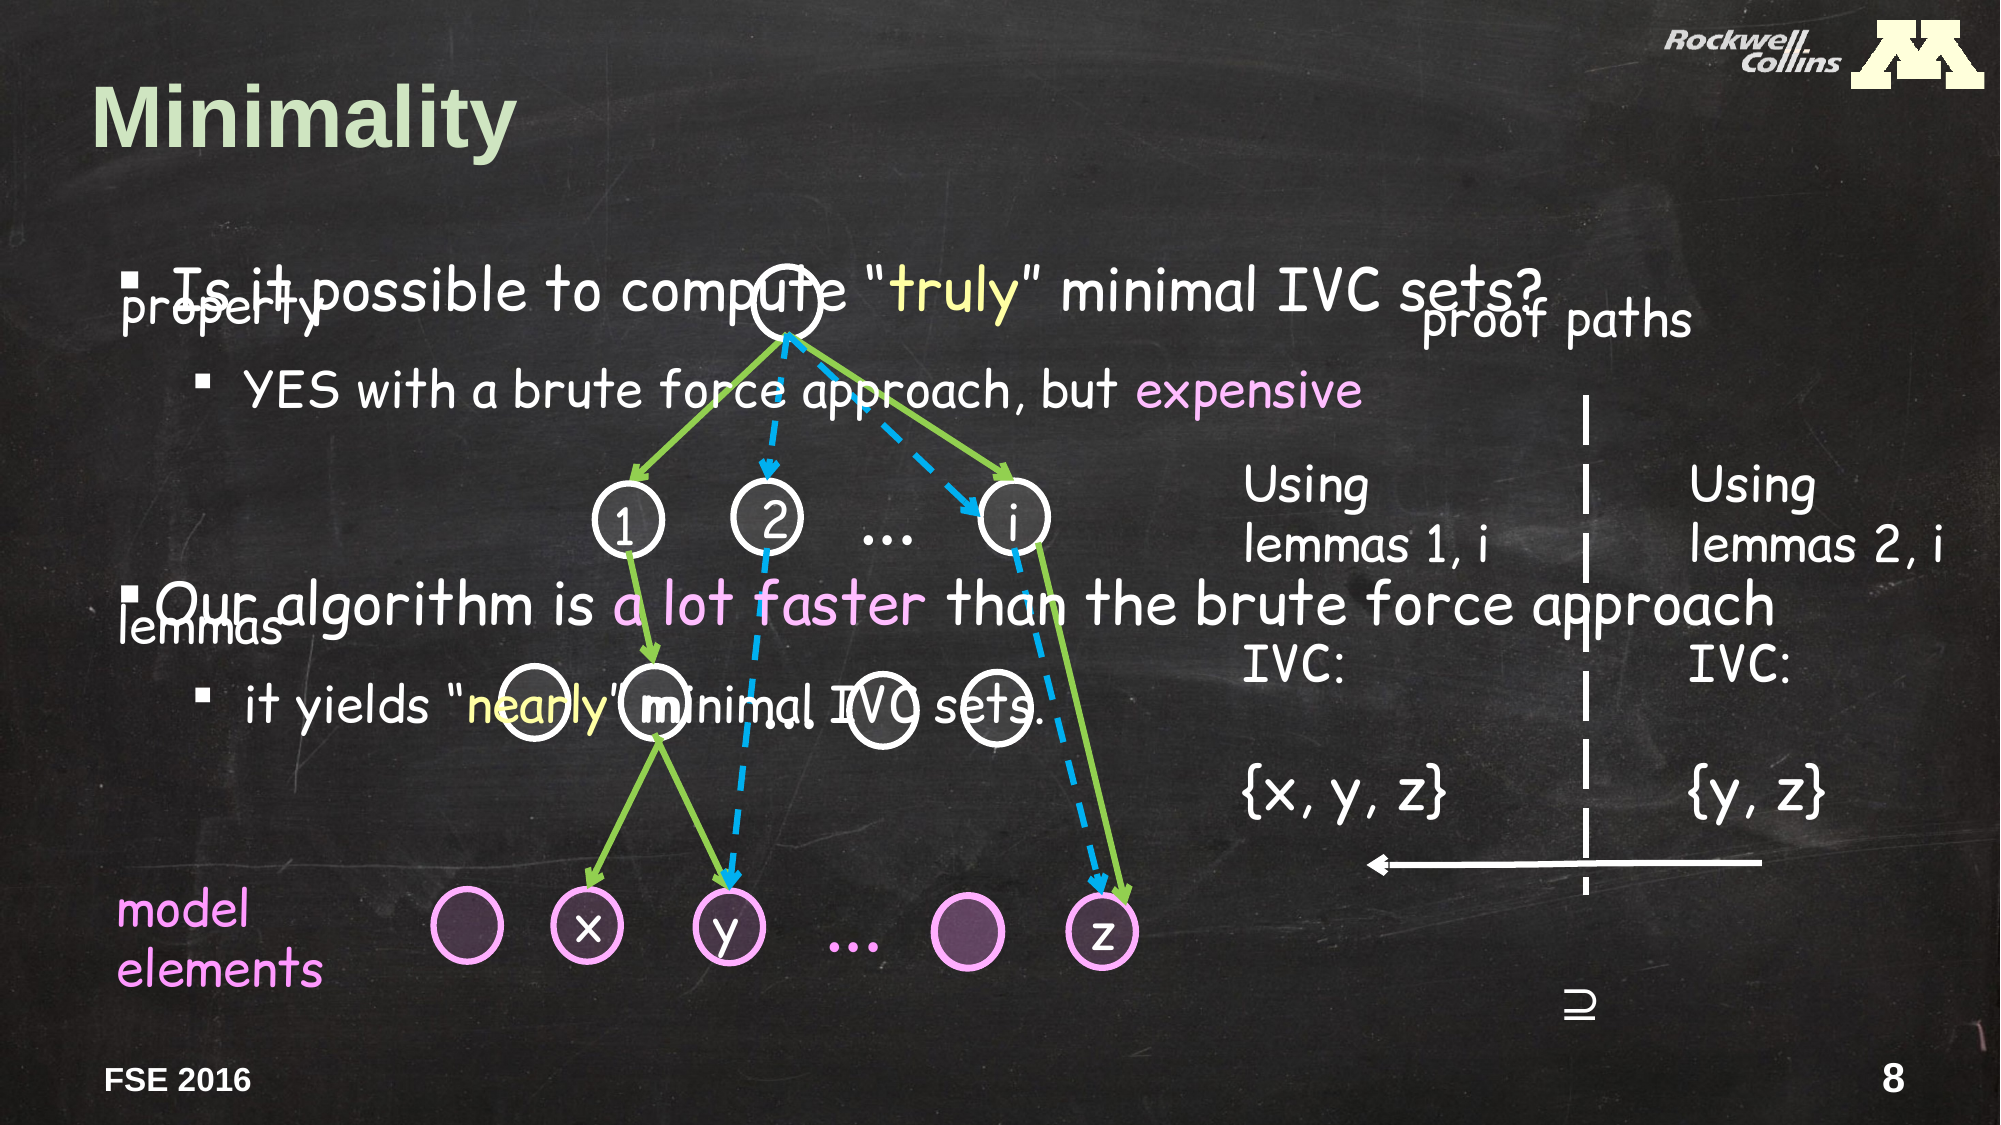

# Minimality
 Is it possible to compute “truly” minimal IVC sets?
 YES with a brute force approach, but expensive

Our algorithm is a lot faster than the brute force approach
 it yields “nearly” minimal IVC sets.
  property

proof paths
Using
lemmas 2, i

IVC:

{y, z}
…
Using
lemmas 1, i

IVC:

{x, y, z}
2

i

1
lemmas
…
m

…
model elements
x
y

z

⊇
FSE 2016
8